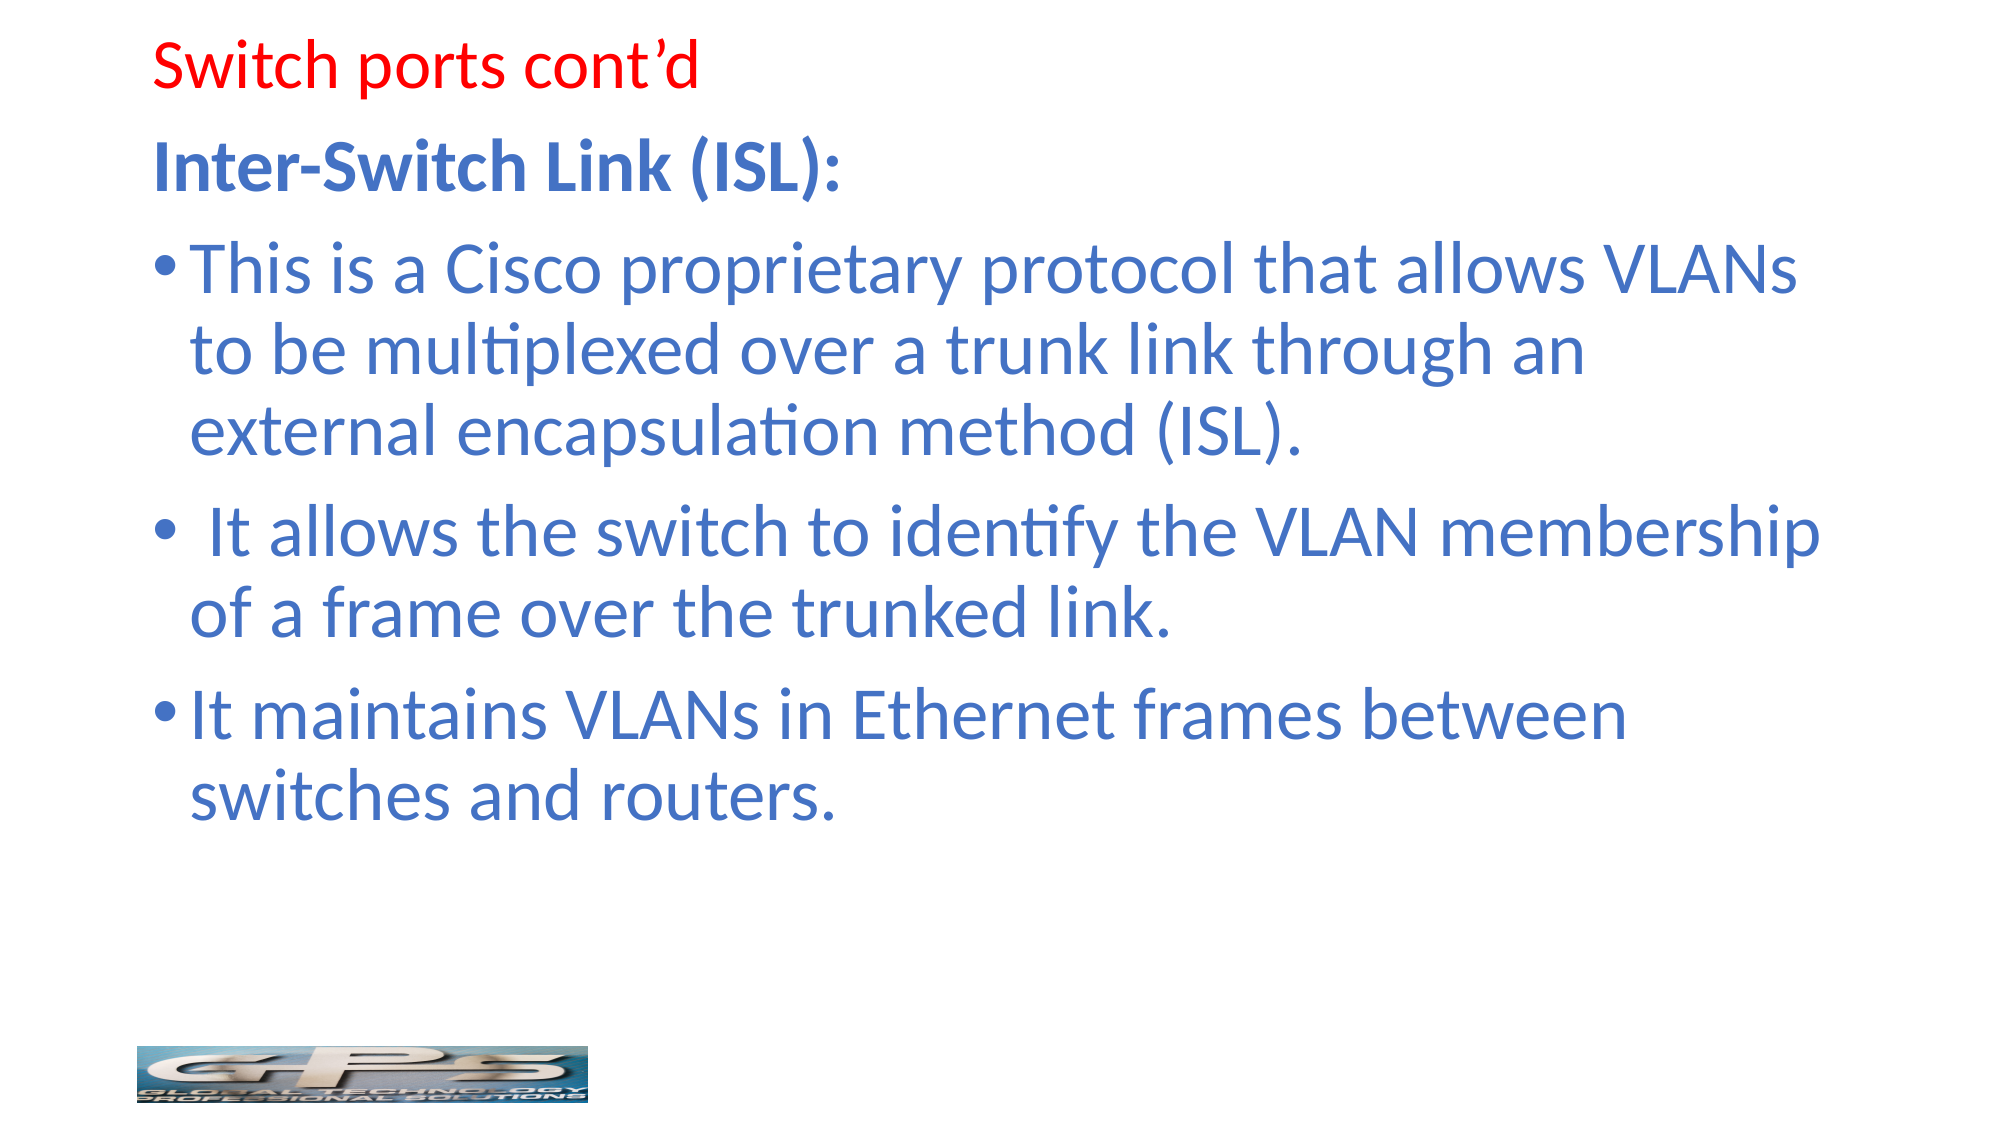

# Switch ports cont’d
Inter-Switch Link (ISL):
This is a Cisco proprietary protocol that allows VLANs to be multiplexed over a trunk link through an external encapsulation method (ISL).
 It allows the switch to identify the VLAN membership of a frame over the trunked link.
It maintains VLANs in Ethernet frames between switches and routers.